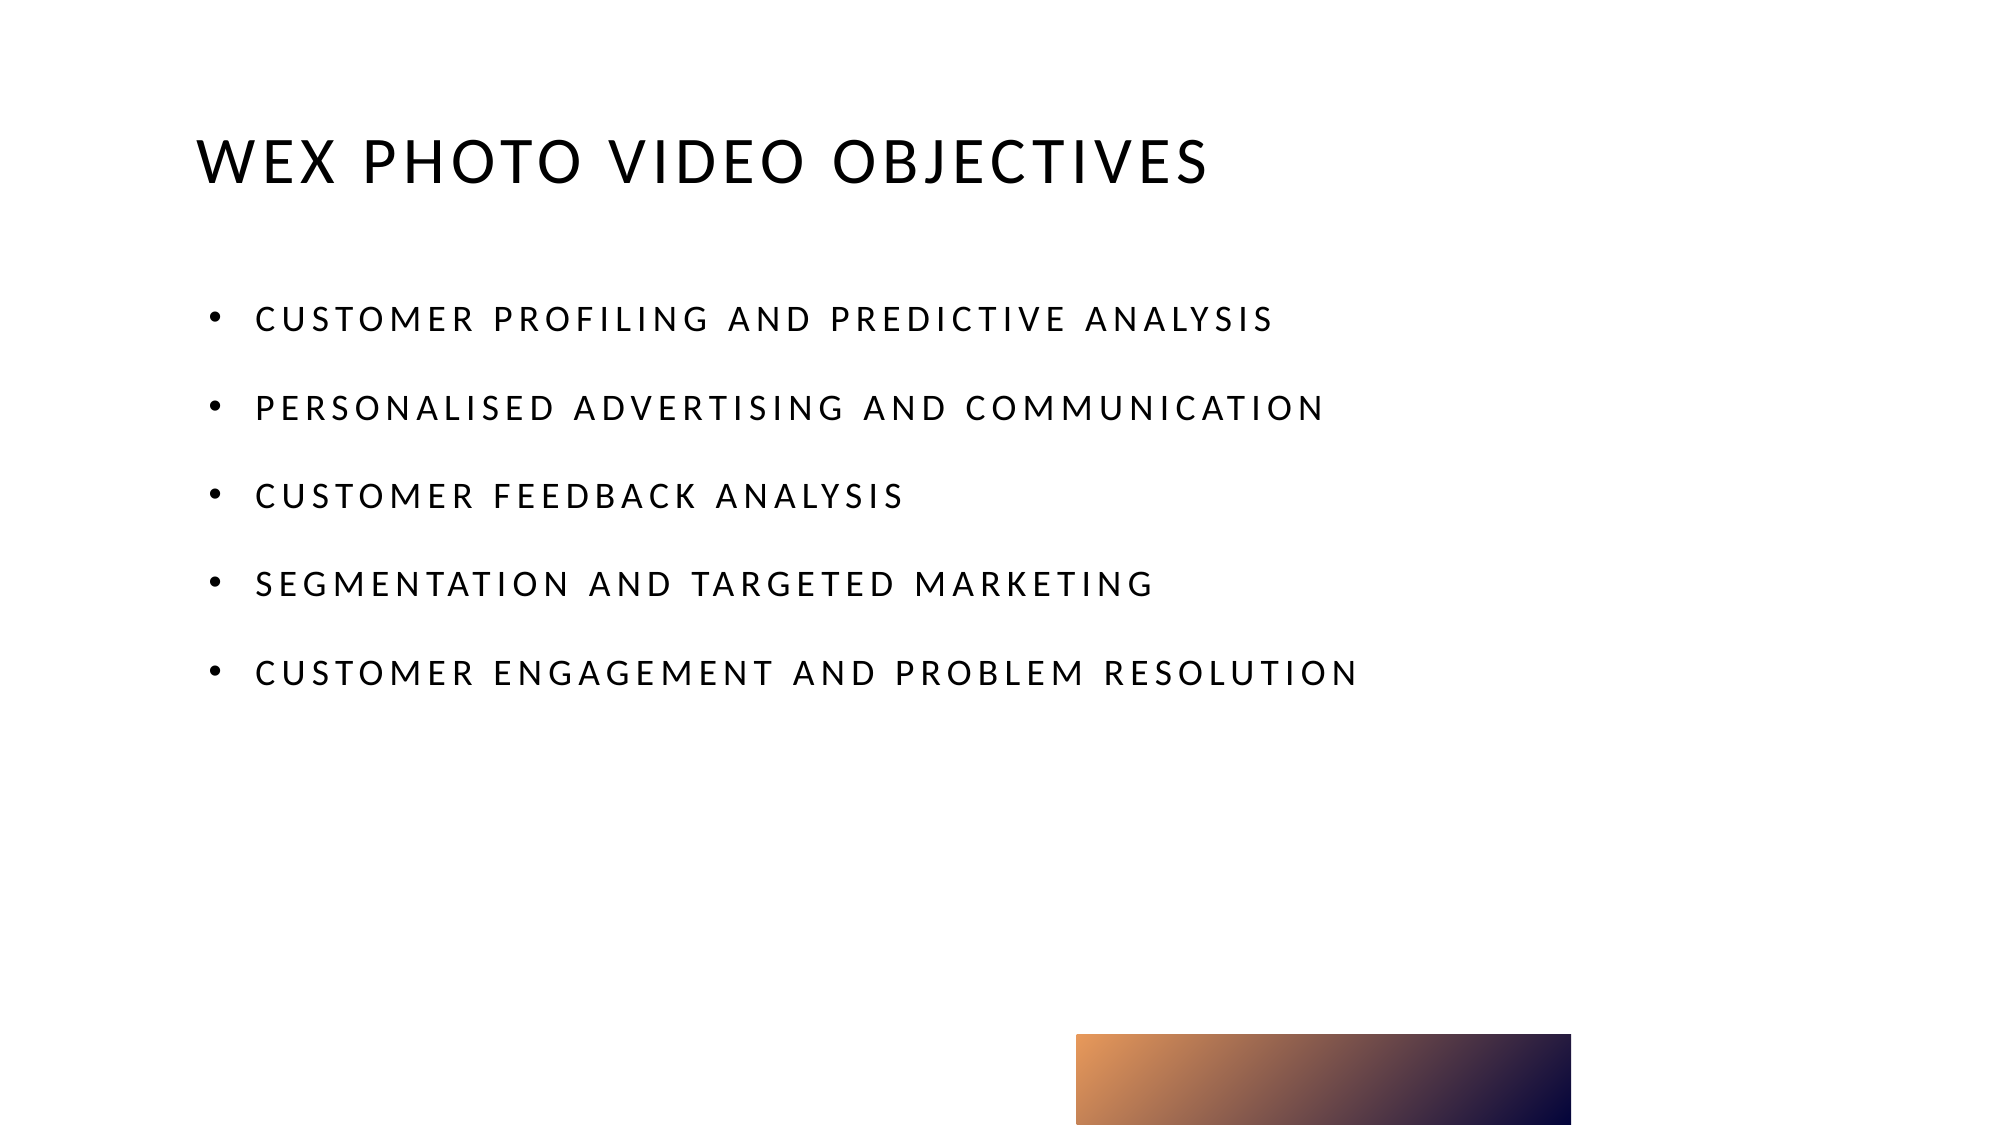

# Wex PHOTO VIDEO OBJECTIVES
Customer Profiling and Predictive Analysis
Personalised Advertising and Communication
Customer Feedback Analysis
Segmentation and Targeted Marketing
Customer Engagement and Problem Resolution